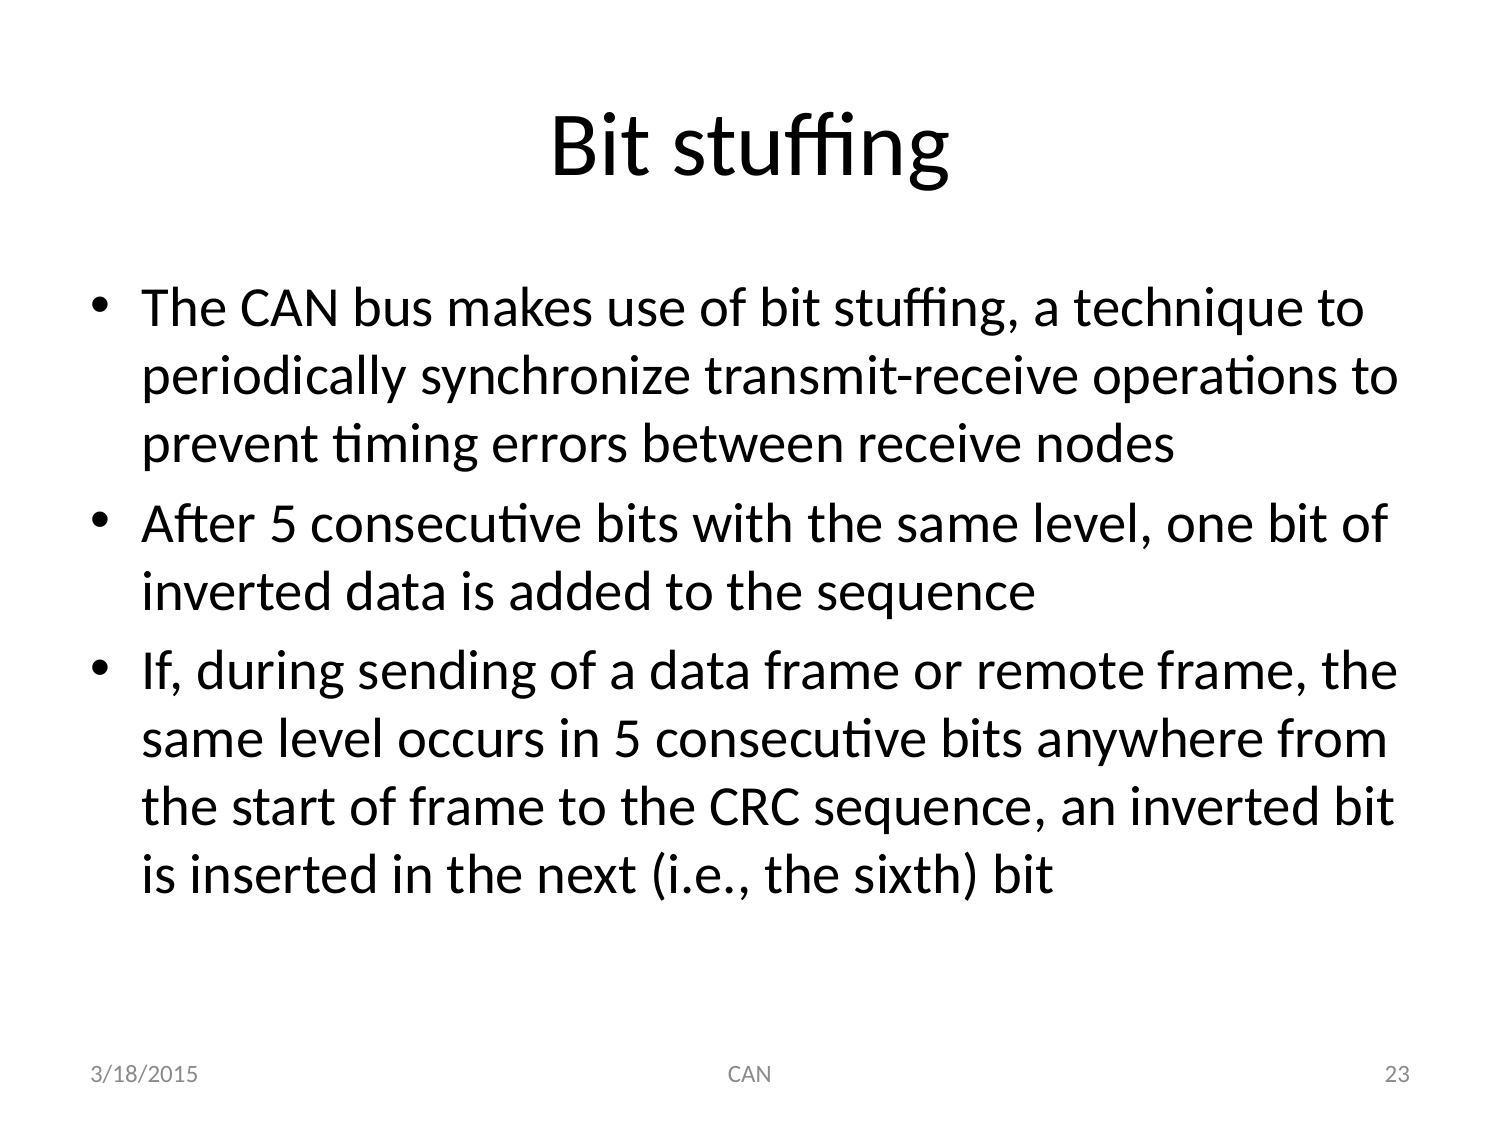

# Bit stuffing
The CAN bus makes use of bit stuffing, a technique to periodically synchronize transmit-receive operations to prevent timing errors between receive nodes
After 5 consecutive bits with the same level, one bit of inverted data is added to the sequence
If, during sending of a data frame or remote frame, the same level occurs in 5 consecutive bits anywhere from the start of frame to the CRC sequence, an inverted bit is inserted in the next (i.e., the sixth) bit
3/18/2015
CAN
23